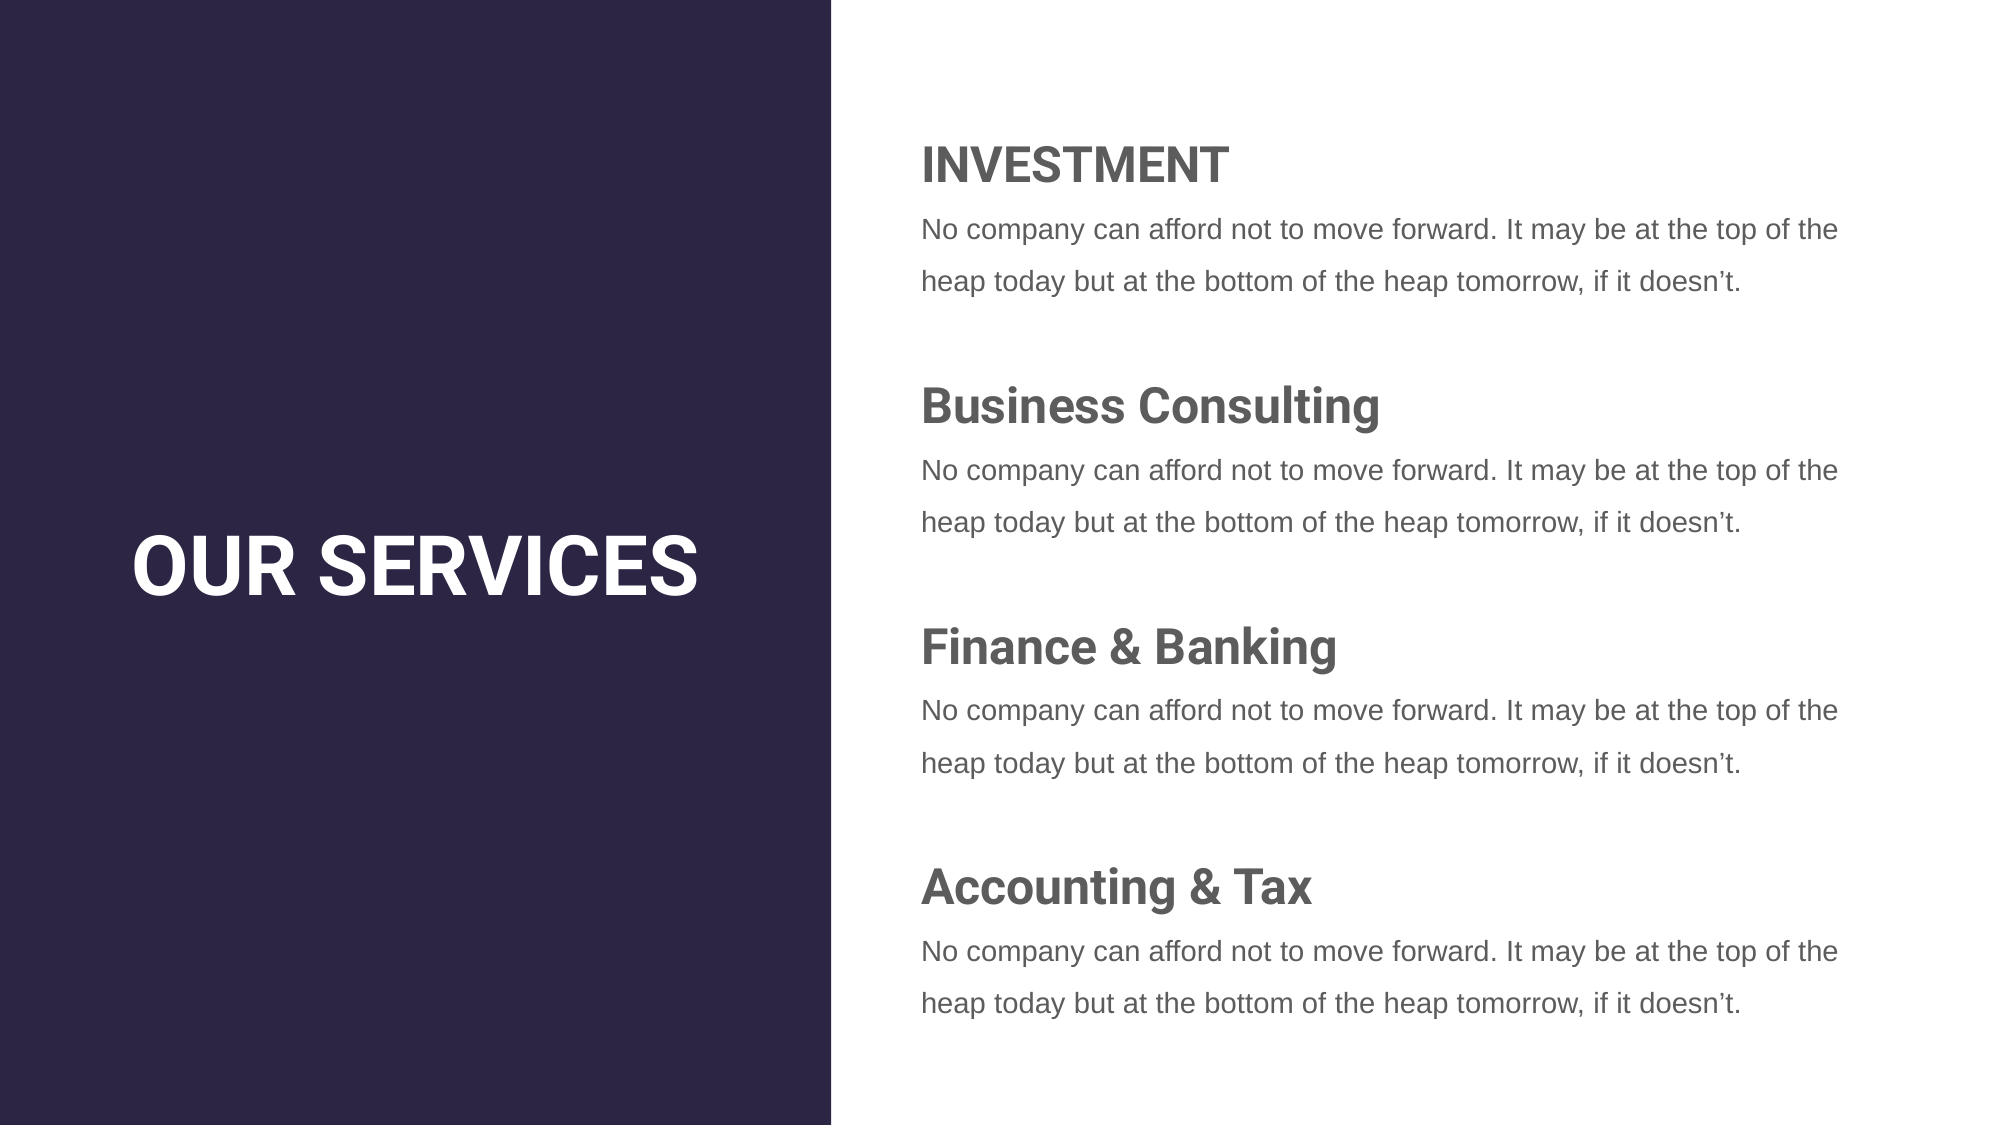

INVESTMENT
No company can afford not to move forward. It may be at the top of the heap today but at the bottom of the heap tomorrow, if it doesn’t.
Business Consulting
No company can afford not to move forward. It may be at the top of the heap today but at the bottom of the heap tomorrow, if it doesn’t.
OUR SERVICES
Finance & Banking
No company can afford not to move forward. It may be at the top of the heap today but at the bottom of the heap tomorrow, if it doesn’t.
Accounting & Tax
No company can afford not to move forward. It may be at the top of the heap today but at the bottom of the heap tomorrow, if it doesn’t.